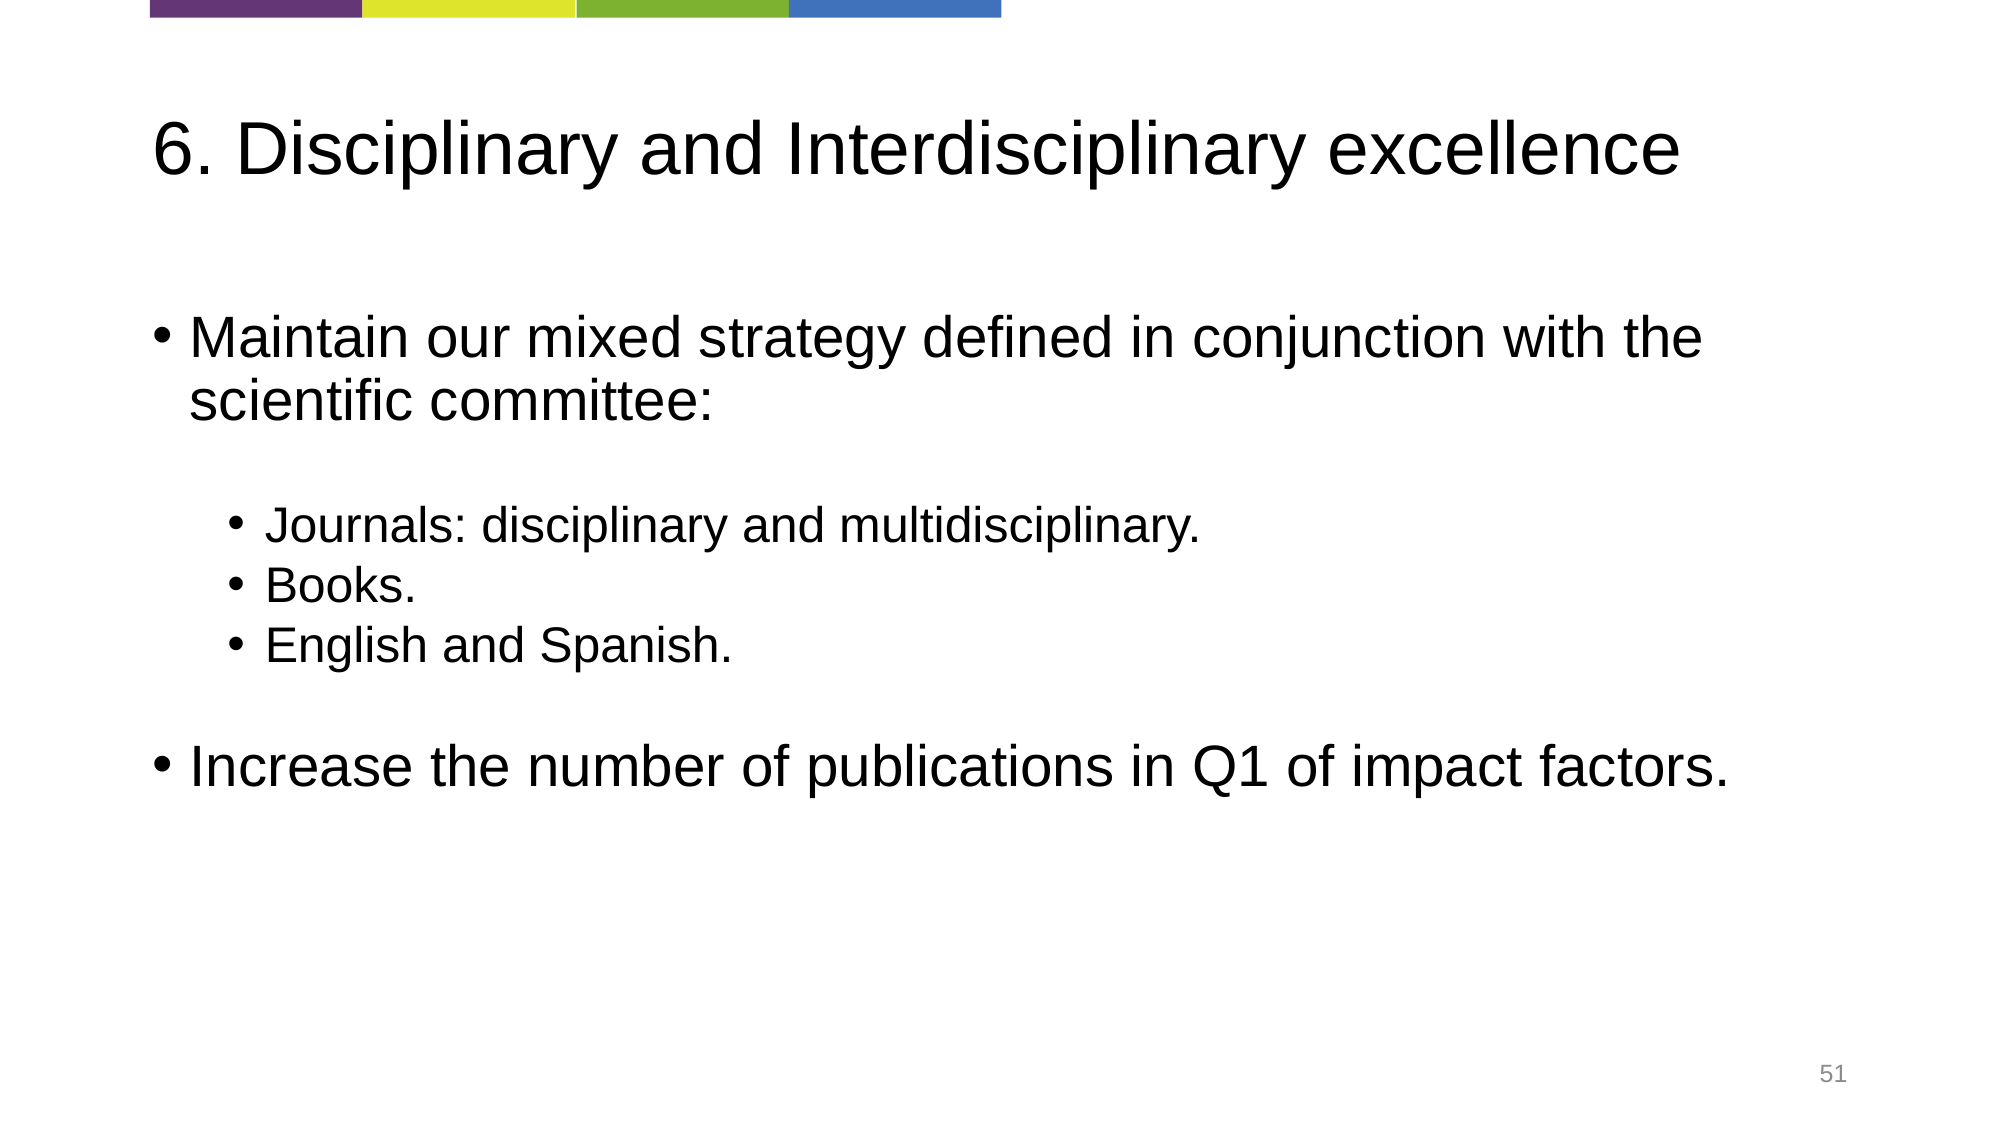

6. Disciplinary and Interdisciplinary excellence
Maintain our mixed strategy defined in conjunction with the scientific committee:

Journals: disciplinary and multidisciplinary.
Books.
English and Spanish.

Increase the number of publications in Q1 of impact factors.
51